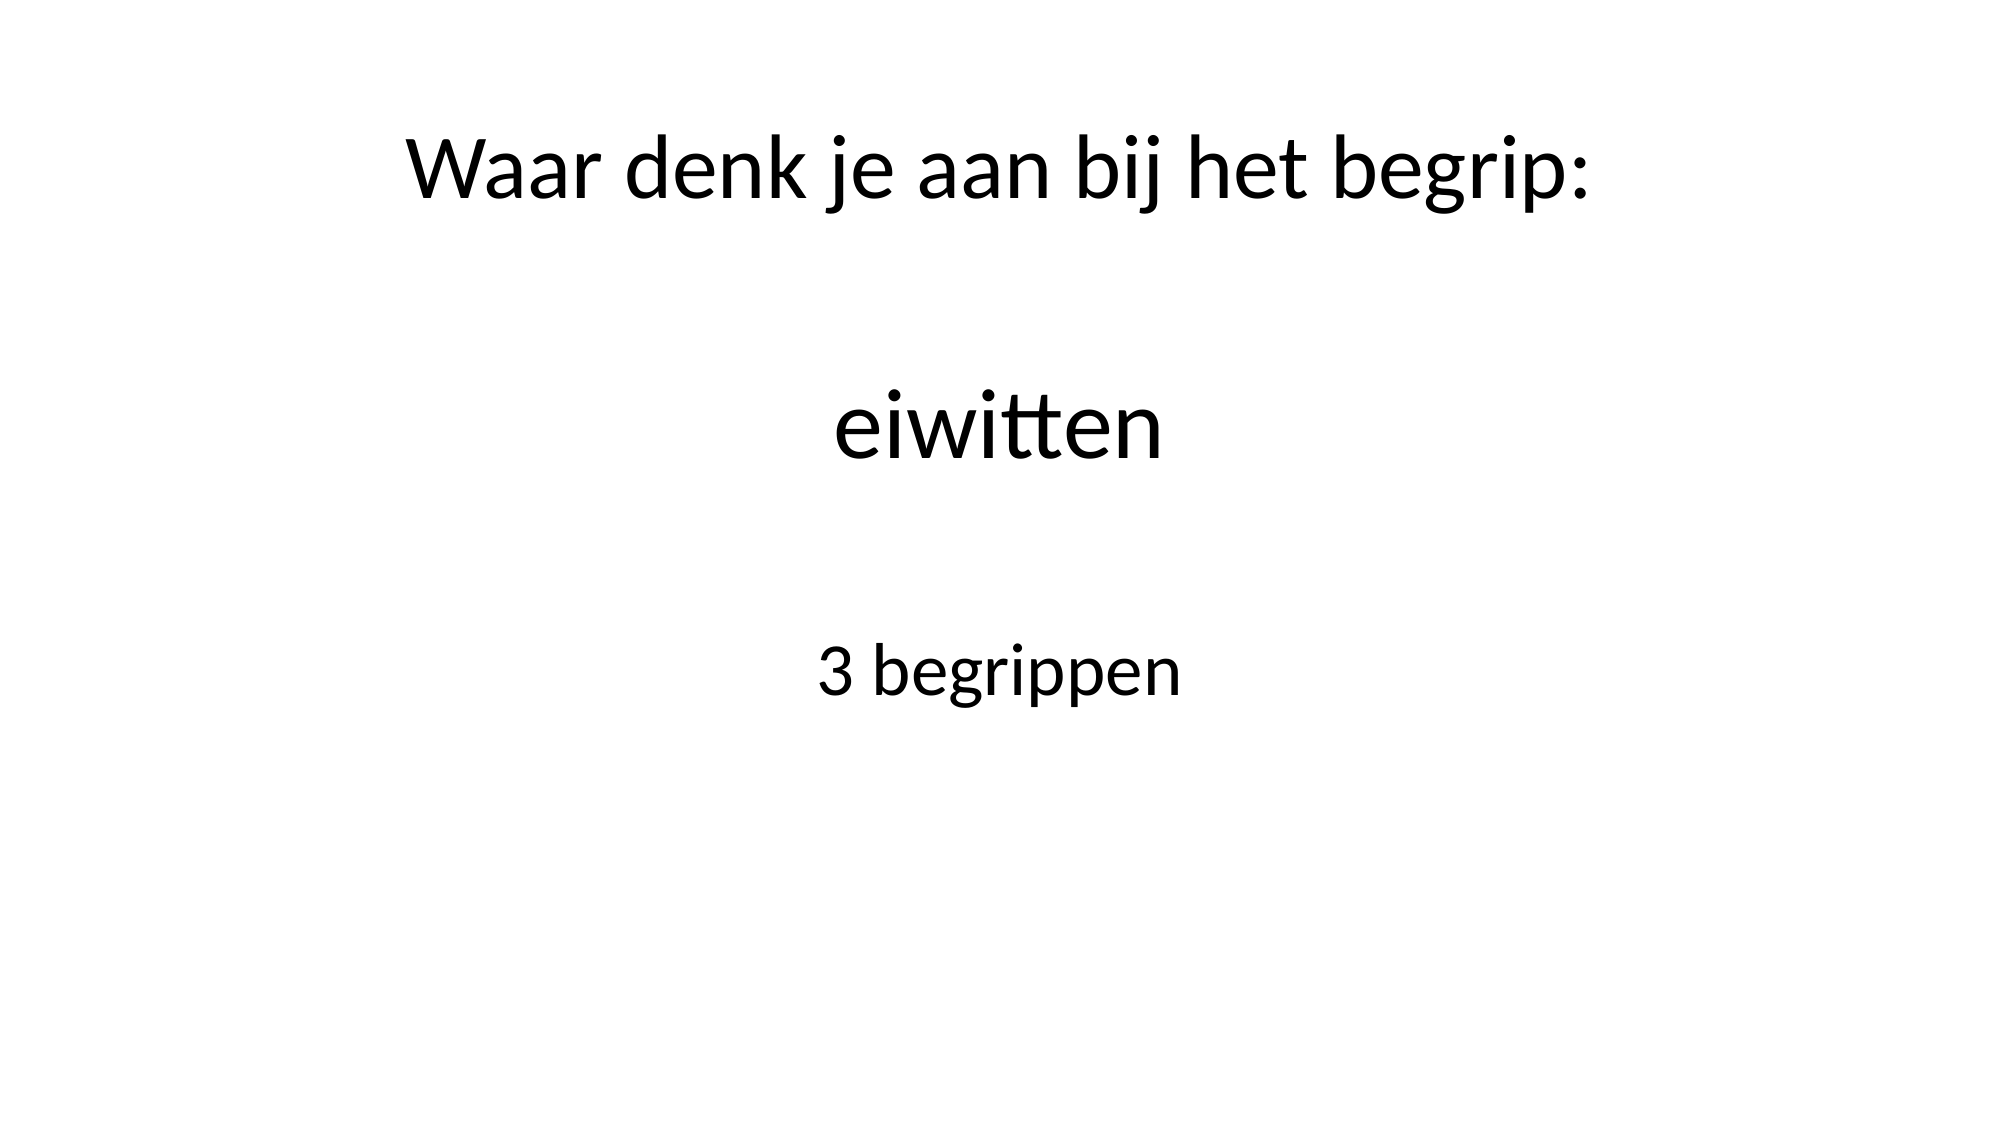

Waar denk je aan bij het begrip:

eiwitten

3 begrippen